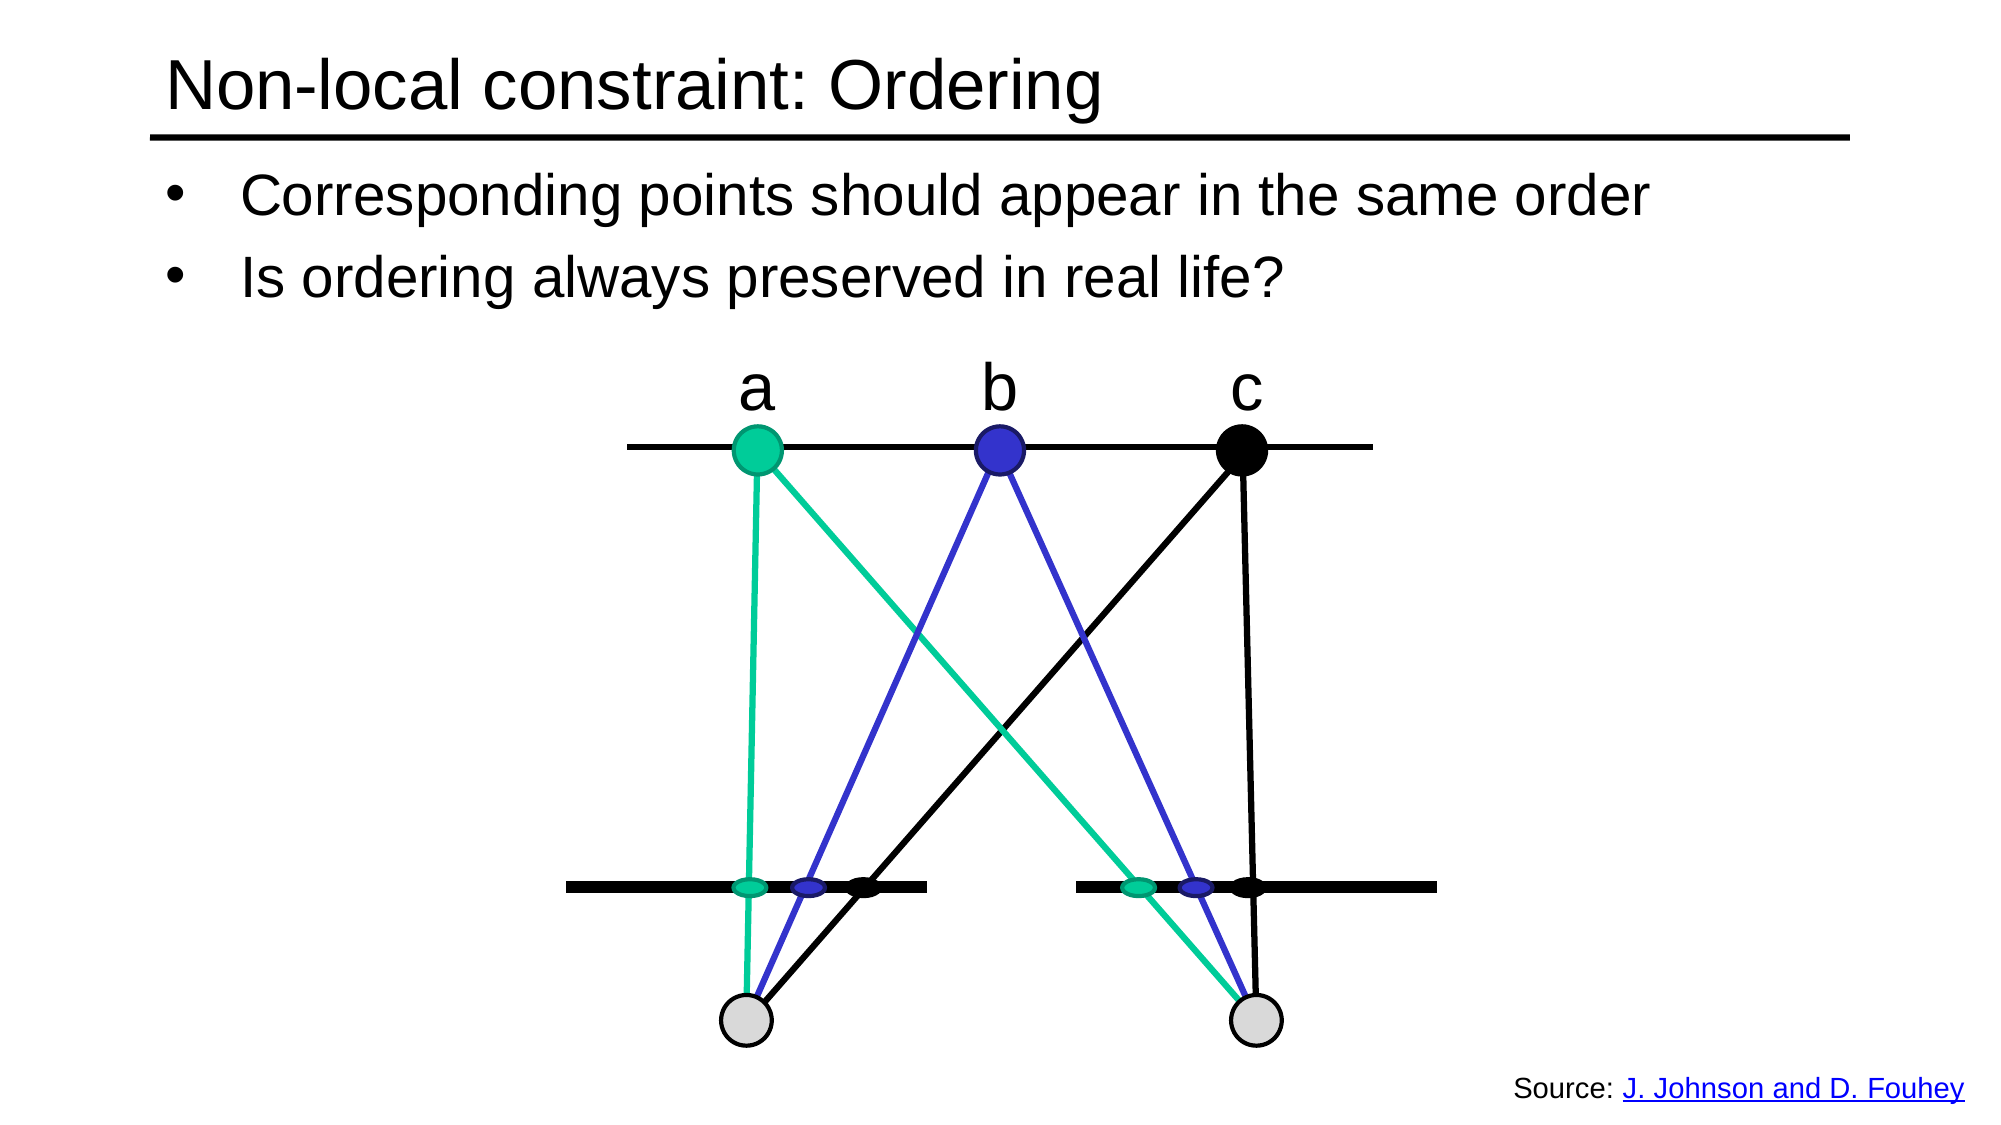

# Non-local constraint: Ordering
Corresponding points should appear in the same order
Is ordering always preserved in real life?

a
b
c

Source: J. Johnson and D. Fouhey